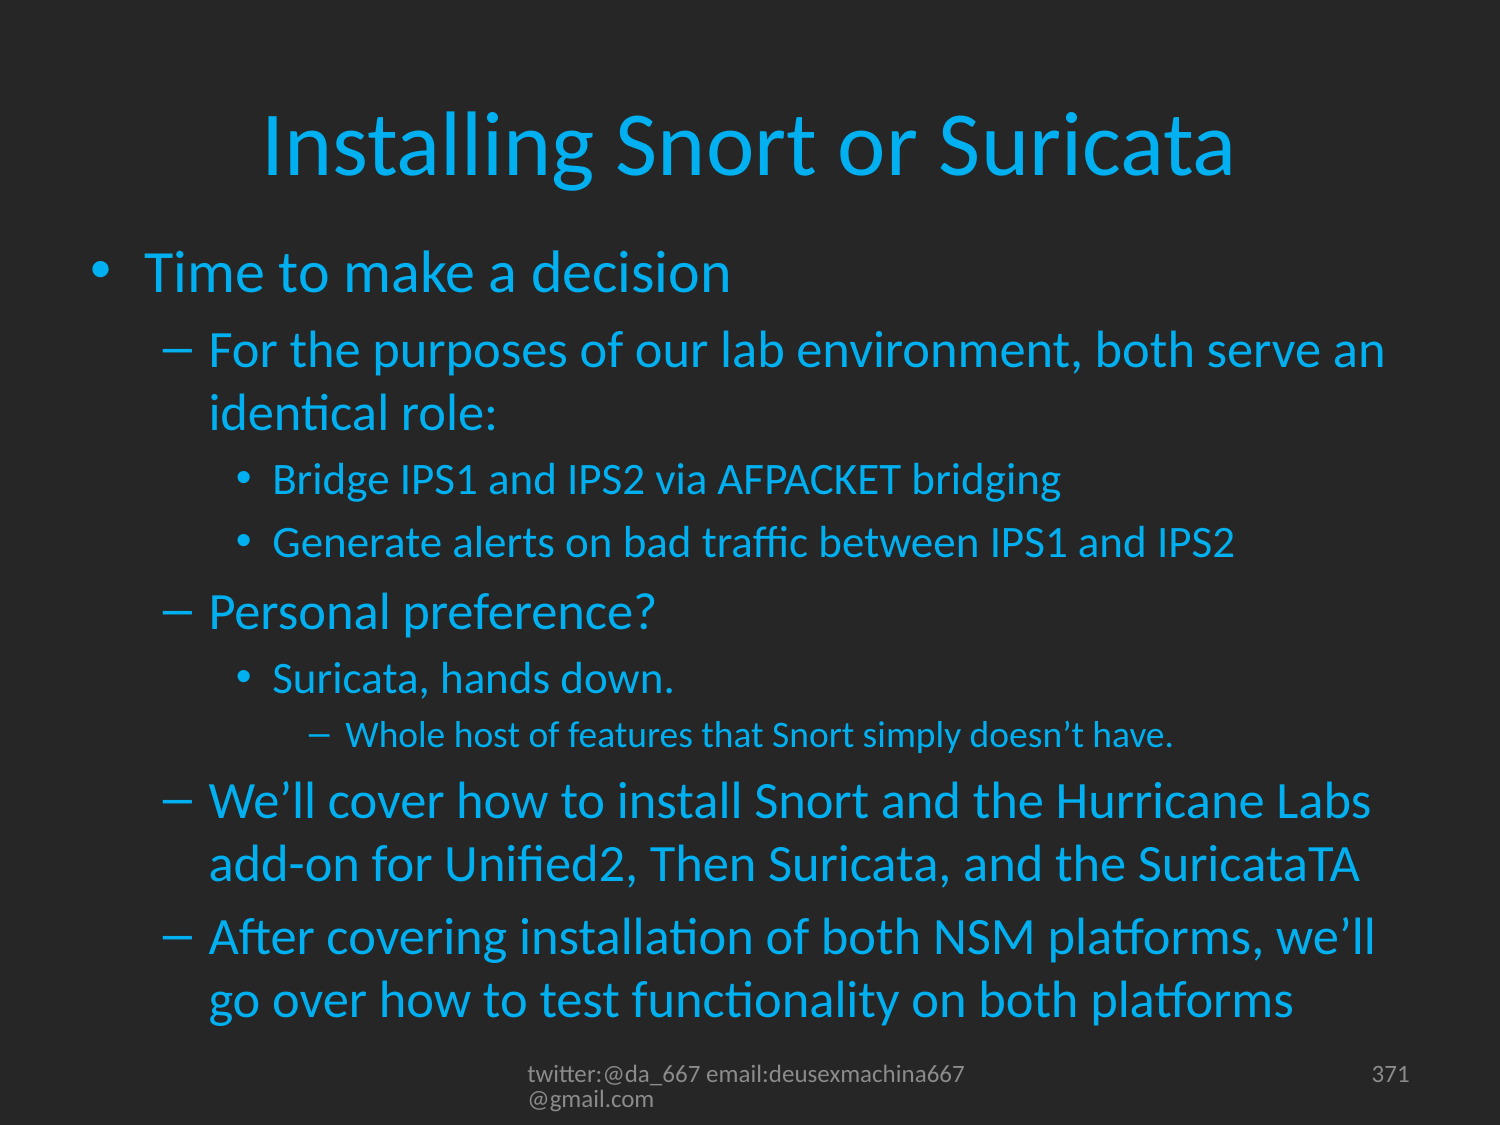

# Installing Snort or Suricata
Time to make a decision
For the purposes of our lab environment, both serve an identical role:
Bridge IPS1 and IPS2 via AFPACKET bridging
Generate alerts on bad traffic between IPS1 and IPS2
Personal preference?
Suricata, hands down.
Whole host of features that Snort simply doesn’t have.
We’ll cover how to install Snort and the Hurricane Labs add-on for Unified2, Then Suricata, and the SuricataTA
After covering installation of both NSM platforms, we’ll go over how to test functionality on both platforms

twitter:@da_667 email:deusexmachina667@gmail.com
371